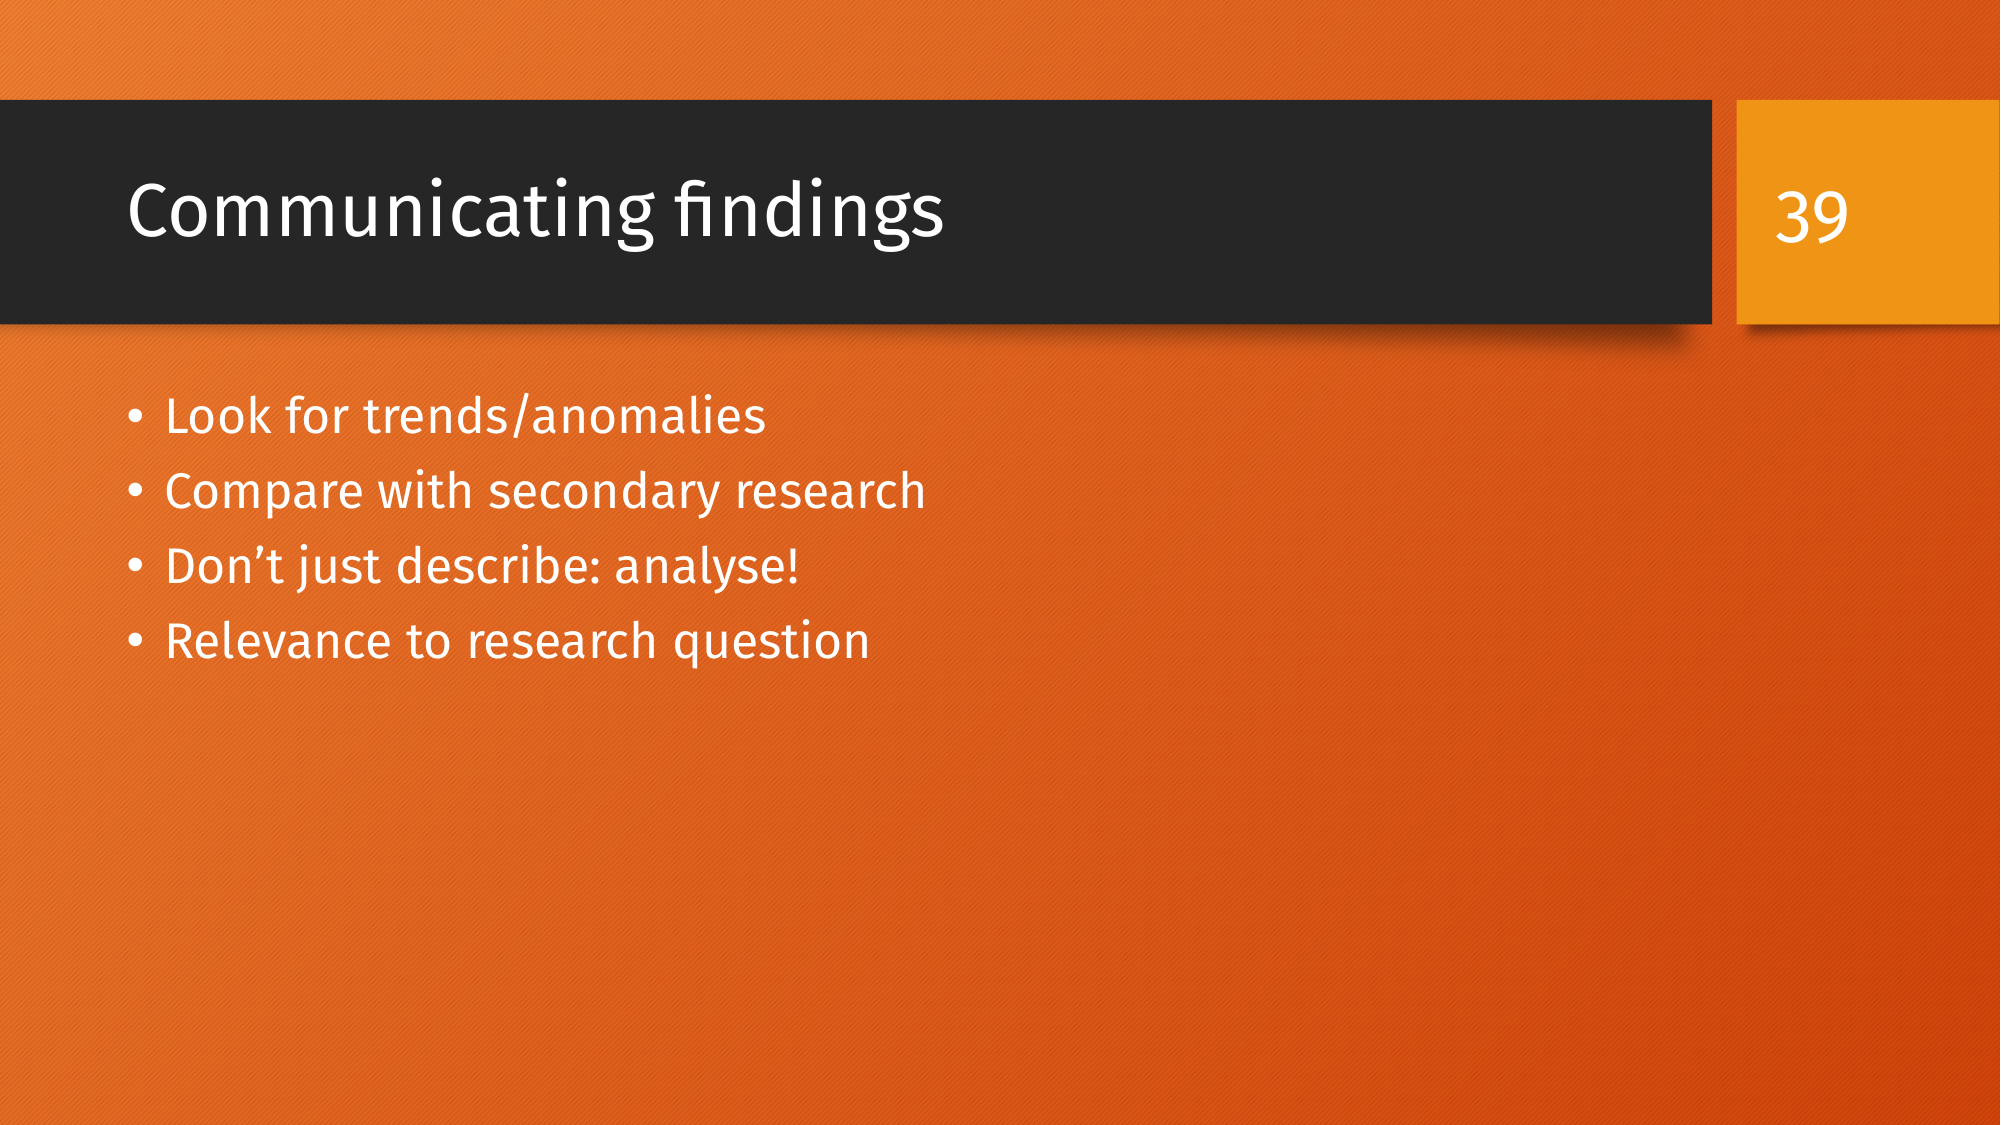

39
# Communicating findings
Look for trends/anomalies
Compare with secondary research
Don’t just describe: analyse!
Relevance to research question